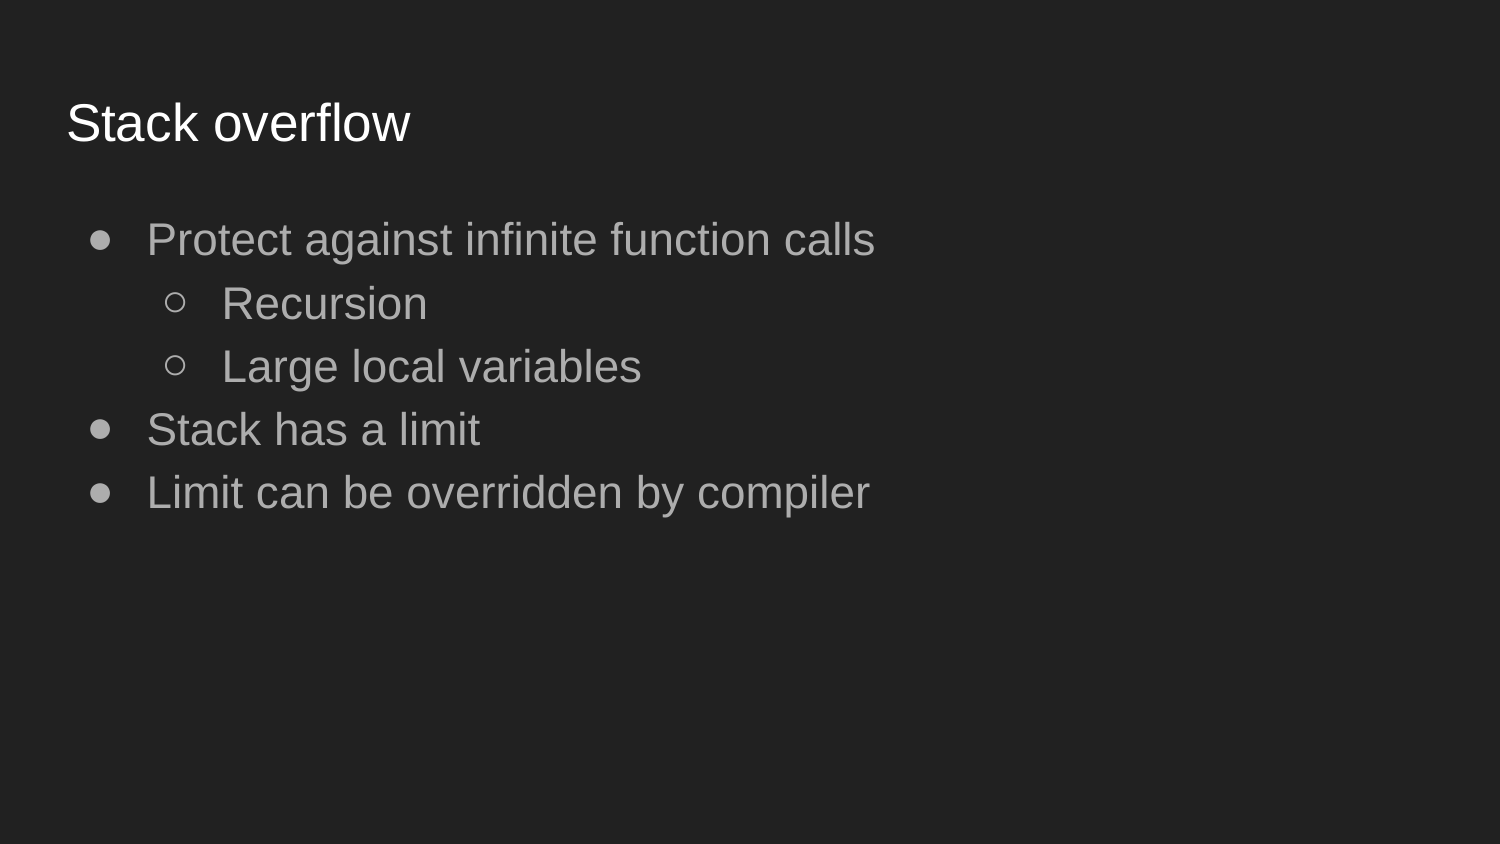

# Stack overflow
Protect against infinite function calls
Recursion
Large local variables
Stack has a limit
Limit can be overridden by compiler